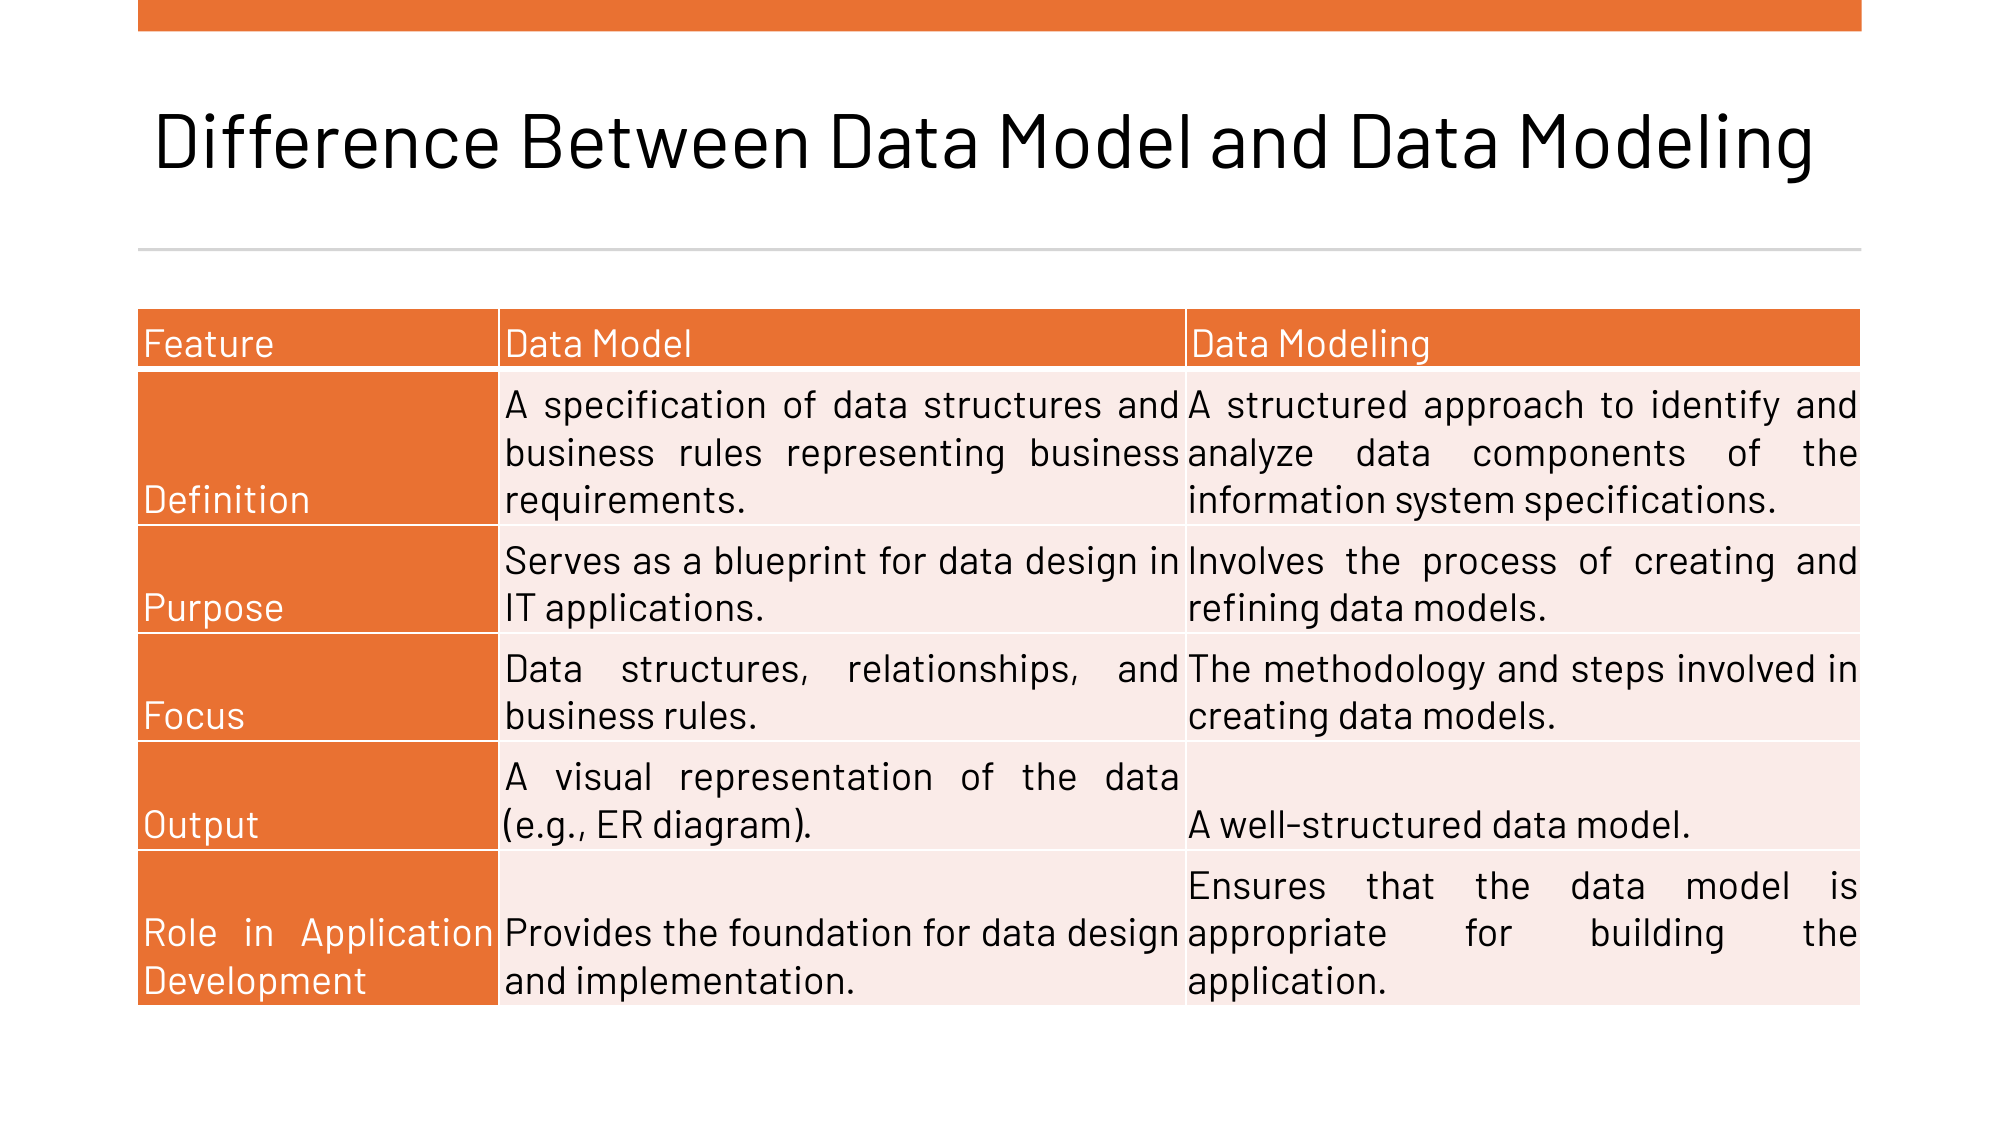

# Difference Between Data Model and Data Modeling

| Feature | Data Model | Data Modeling |
| --- | --- | --- |
| Definition | A specification of data structures and business rules representing business requirements. | A structured approach to identify and analyze data components of the information system specifications. |
| Purpose | Serves as a blueprint for data design in IT applications. | Involves the process of creating and refining data models. |
| Focus | Data structures, relationships, and business rules. | The methodology and steps involved in creating data models. |
| Output | A visual representation of the data (e.g., ER diagram). | A well-structured data model. |
| Role in Application Development | Provides the foundation for data design and implementation. | Ensures that the data model is appropriate for building the application. |